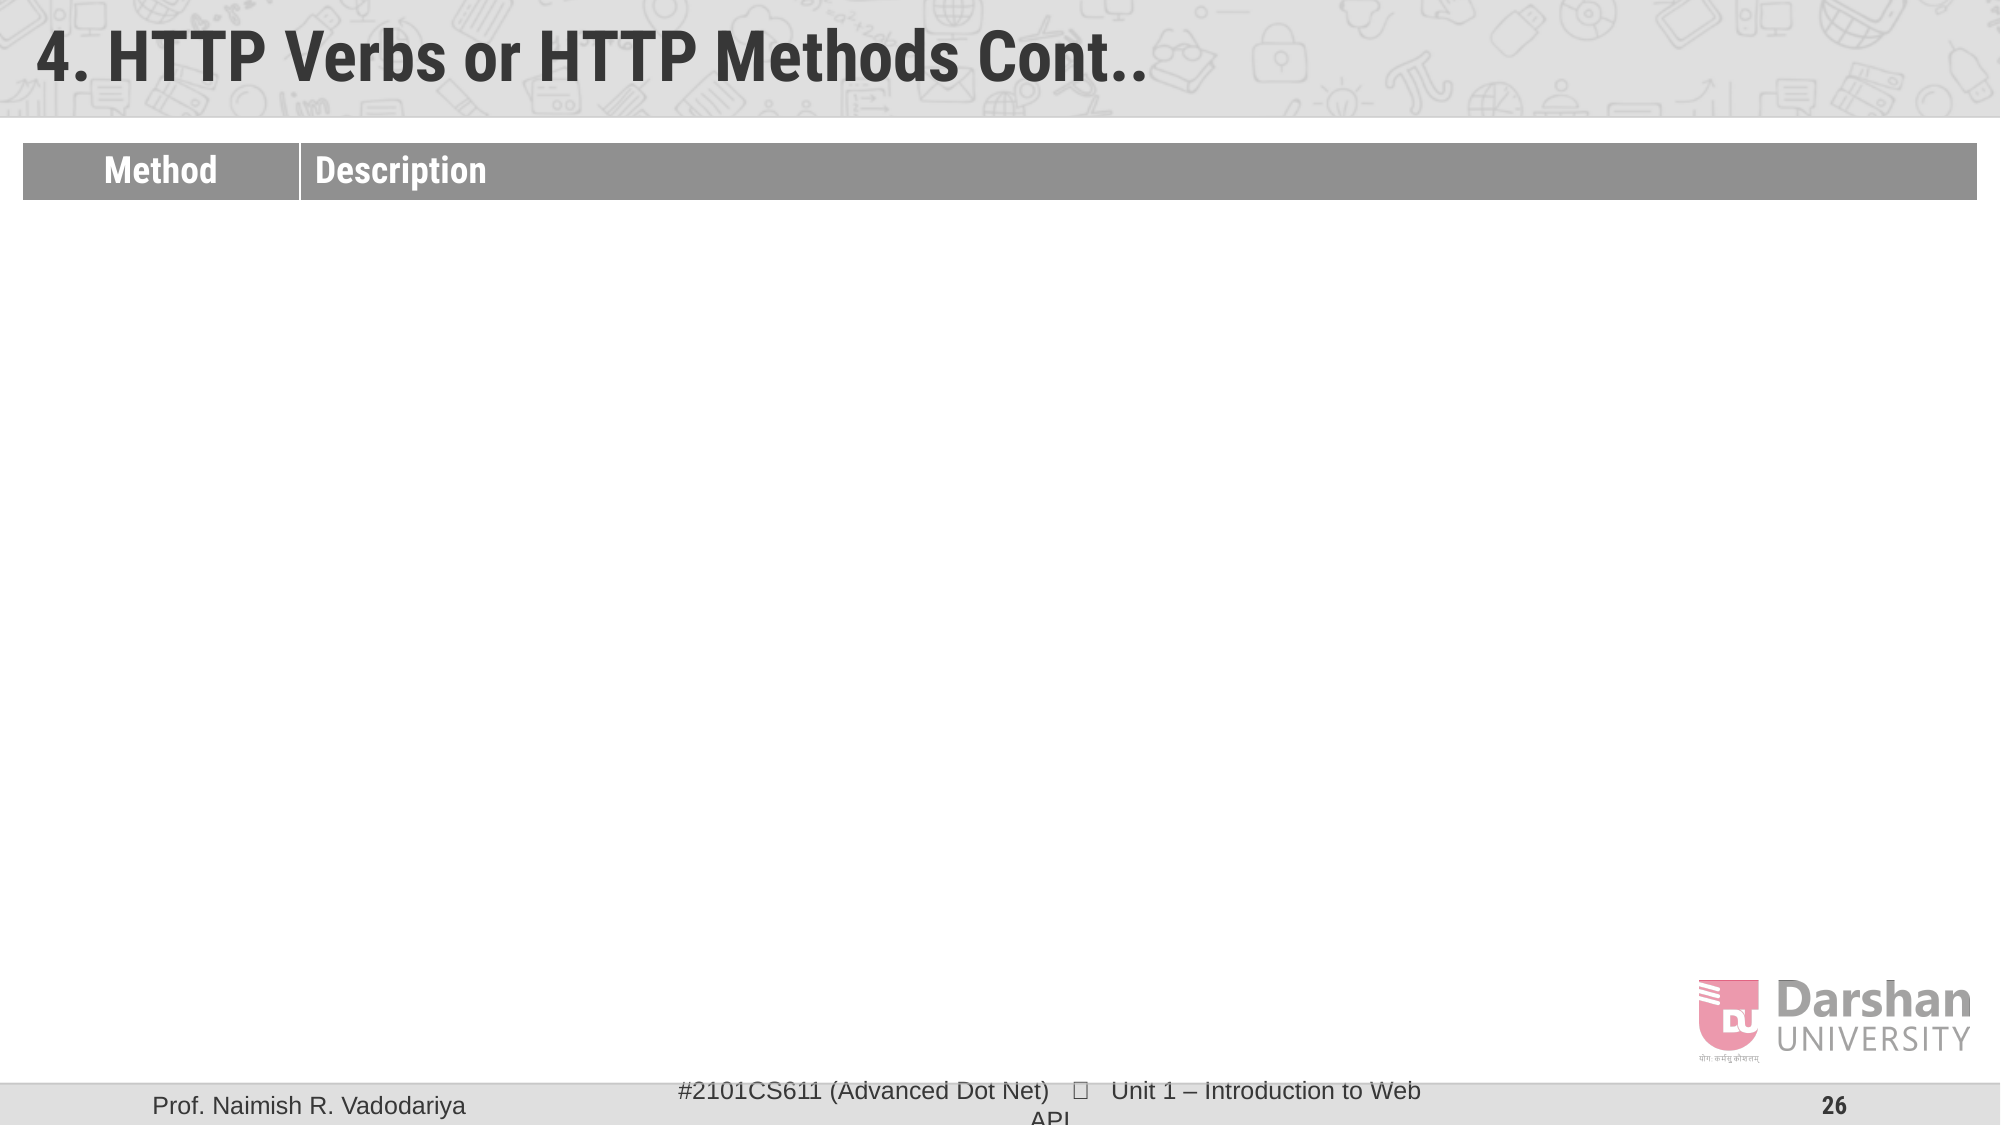

# 4. HTTP Verbs or HTTP Methods Cont..
| Method | Description |
| --- | --- |
| PATCH | There are some situations where you don’t want to update all the properties of an existing resource instead you want to update a few of the properties, then you need to use the PATCH method So, the PATCH method is similar to the PUT method, but it is used to update a few properties of the current resource in the database. For example, if you want to update a few properties (columns) of an existing product then you need to use the PATCH method.  That means if your Product table contains 10 columns, and you want to update only four columns of an existing product, then you need to use the PATCH method. So, it applies partial modifications to a resource. It is used to update only specific parts of a resource, rather than replacing the entire resource. |
| DELETE | The DELETE method is used to delete the resource from the database It removes a specified resource. In modern applications, we use two concepts for deletion. One is Soft Delete[PATCH] and the other one is Hard Delete.[DELETE] |